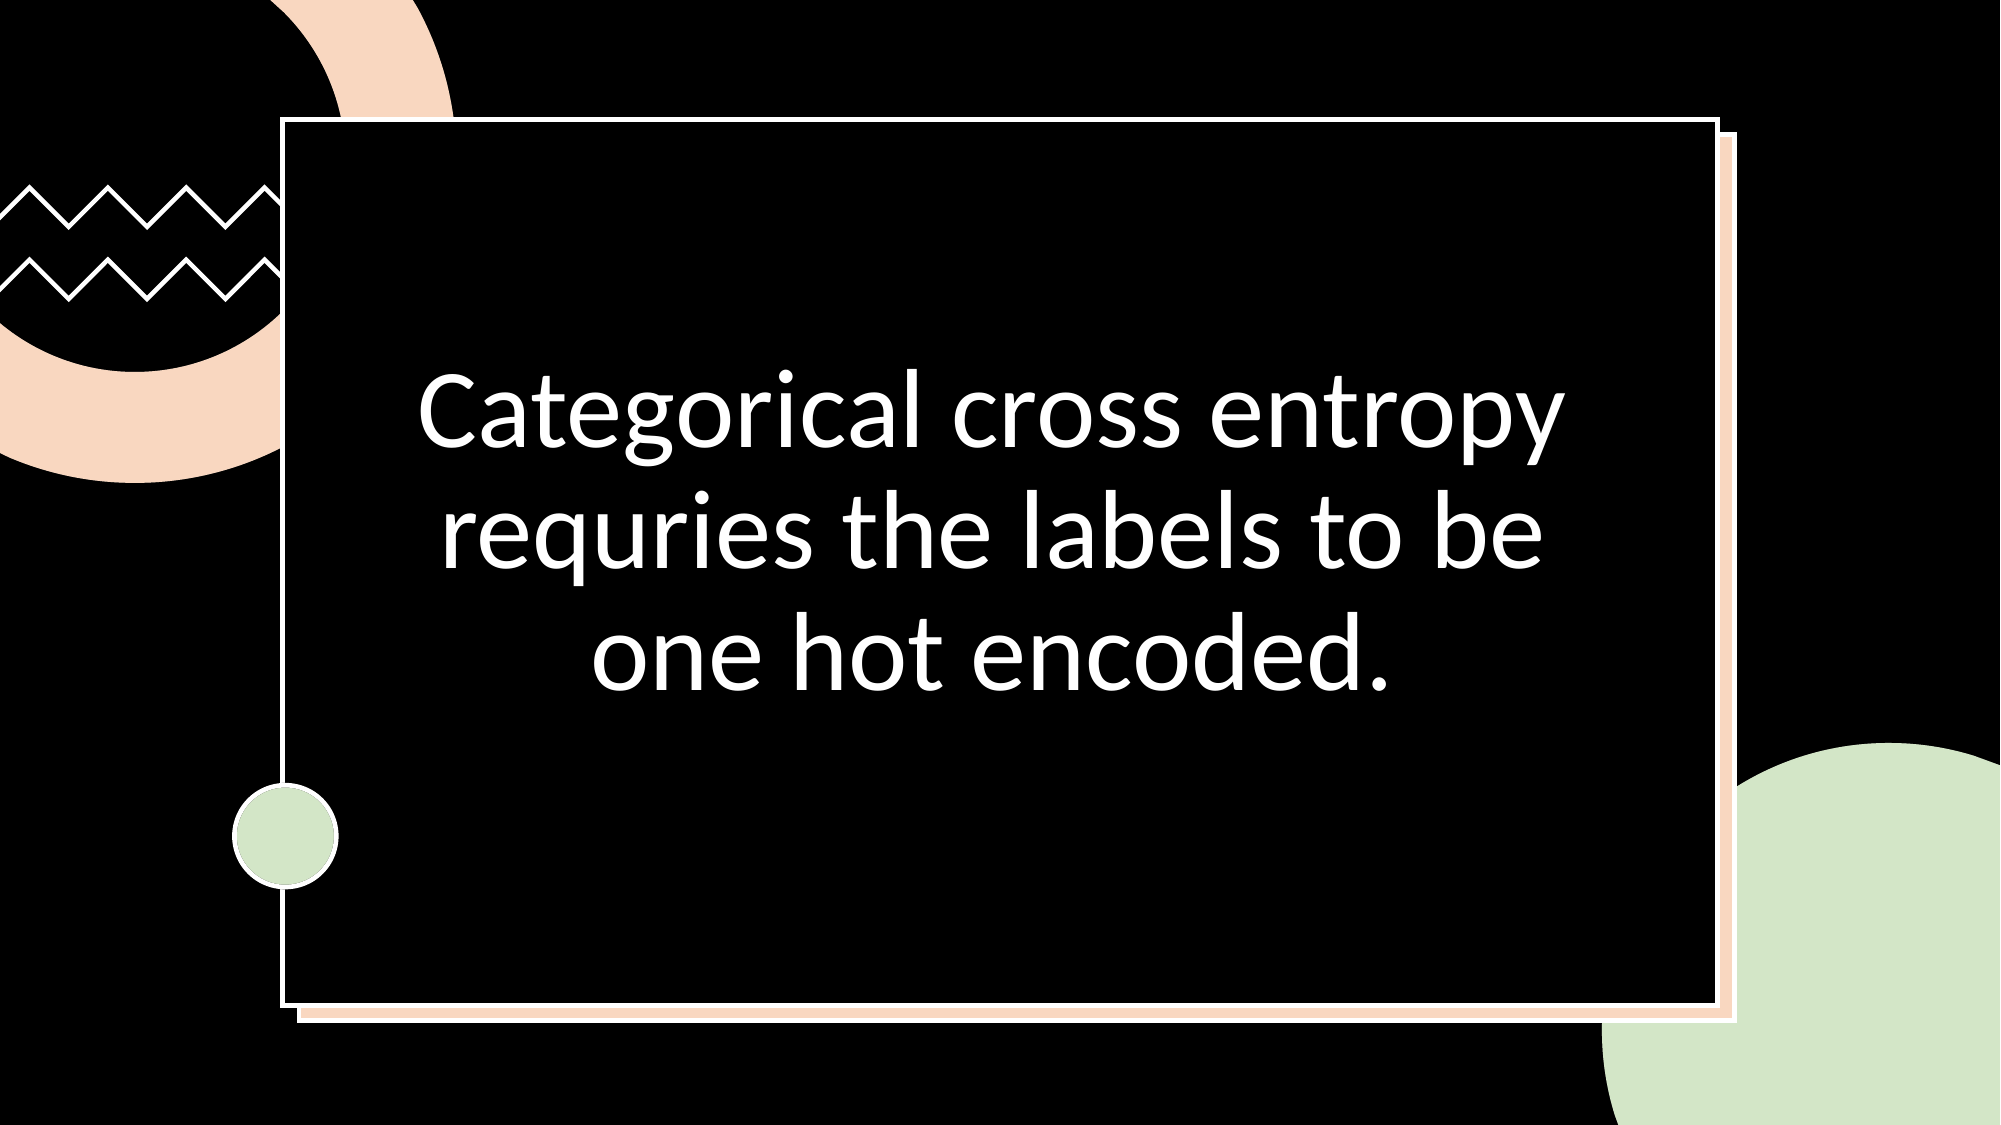

# Categorical cross entropy requries the labels to be one hot encoded.